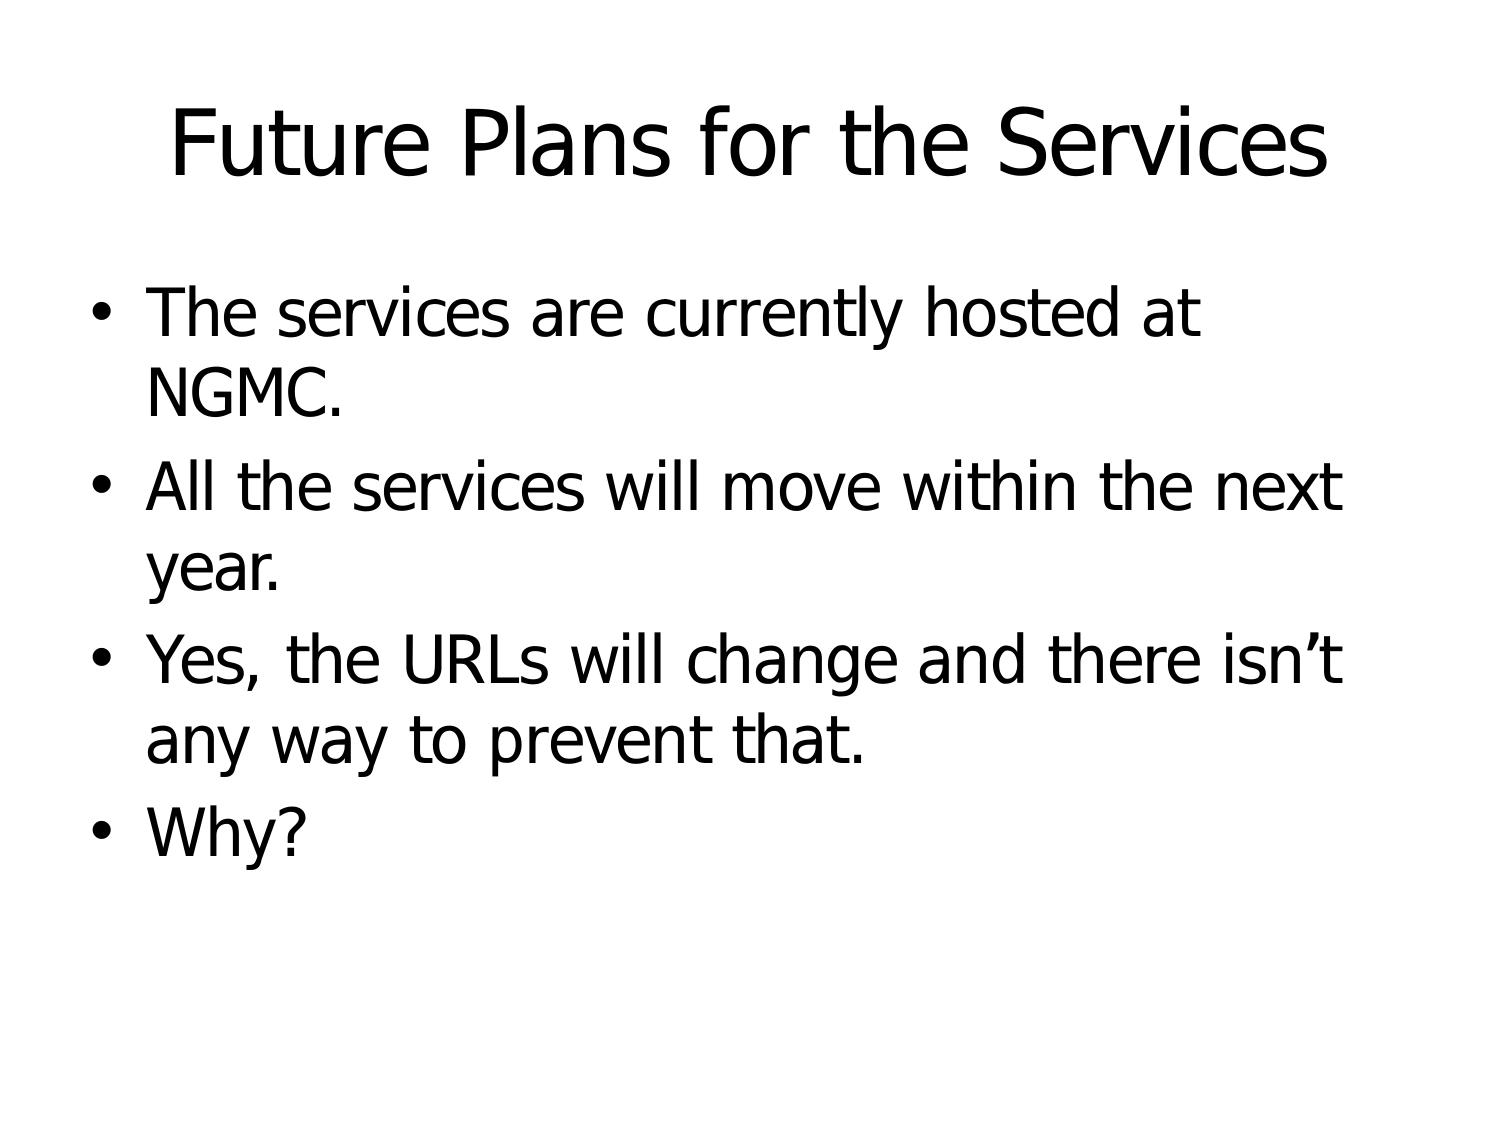

# Future Plans for the Services
The services are currently hosted at NGMC.
All the services will move within the next year.
Yes, the URLs will change and there isn’t any way to prevent that.
Why?